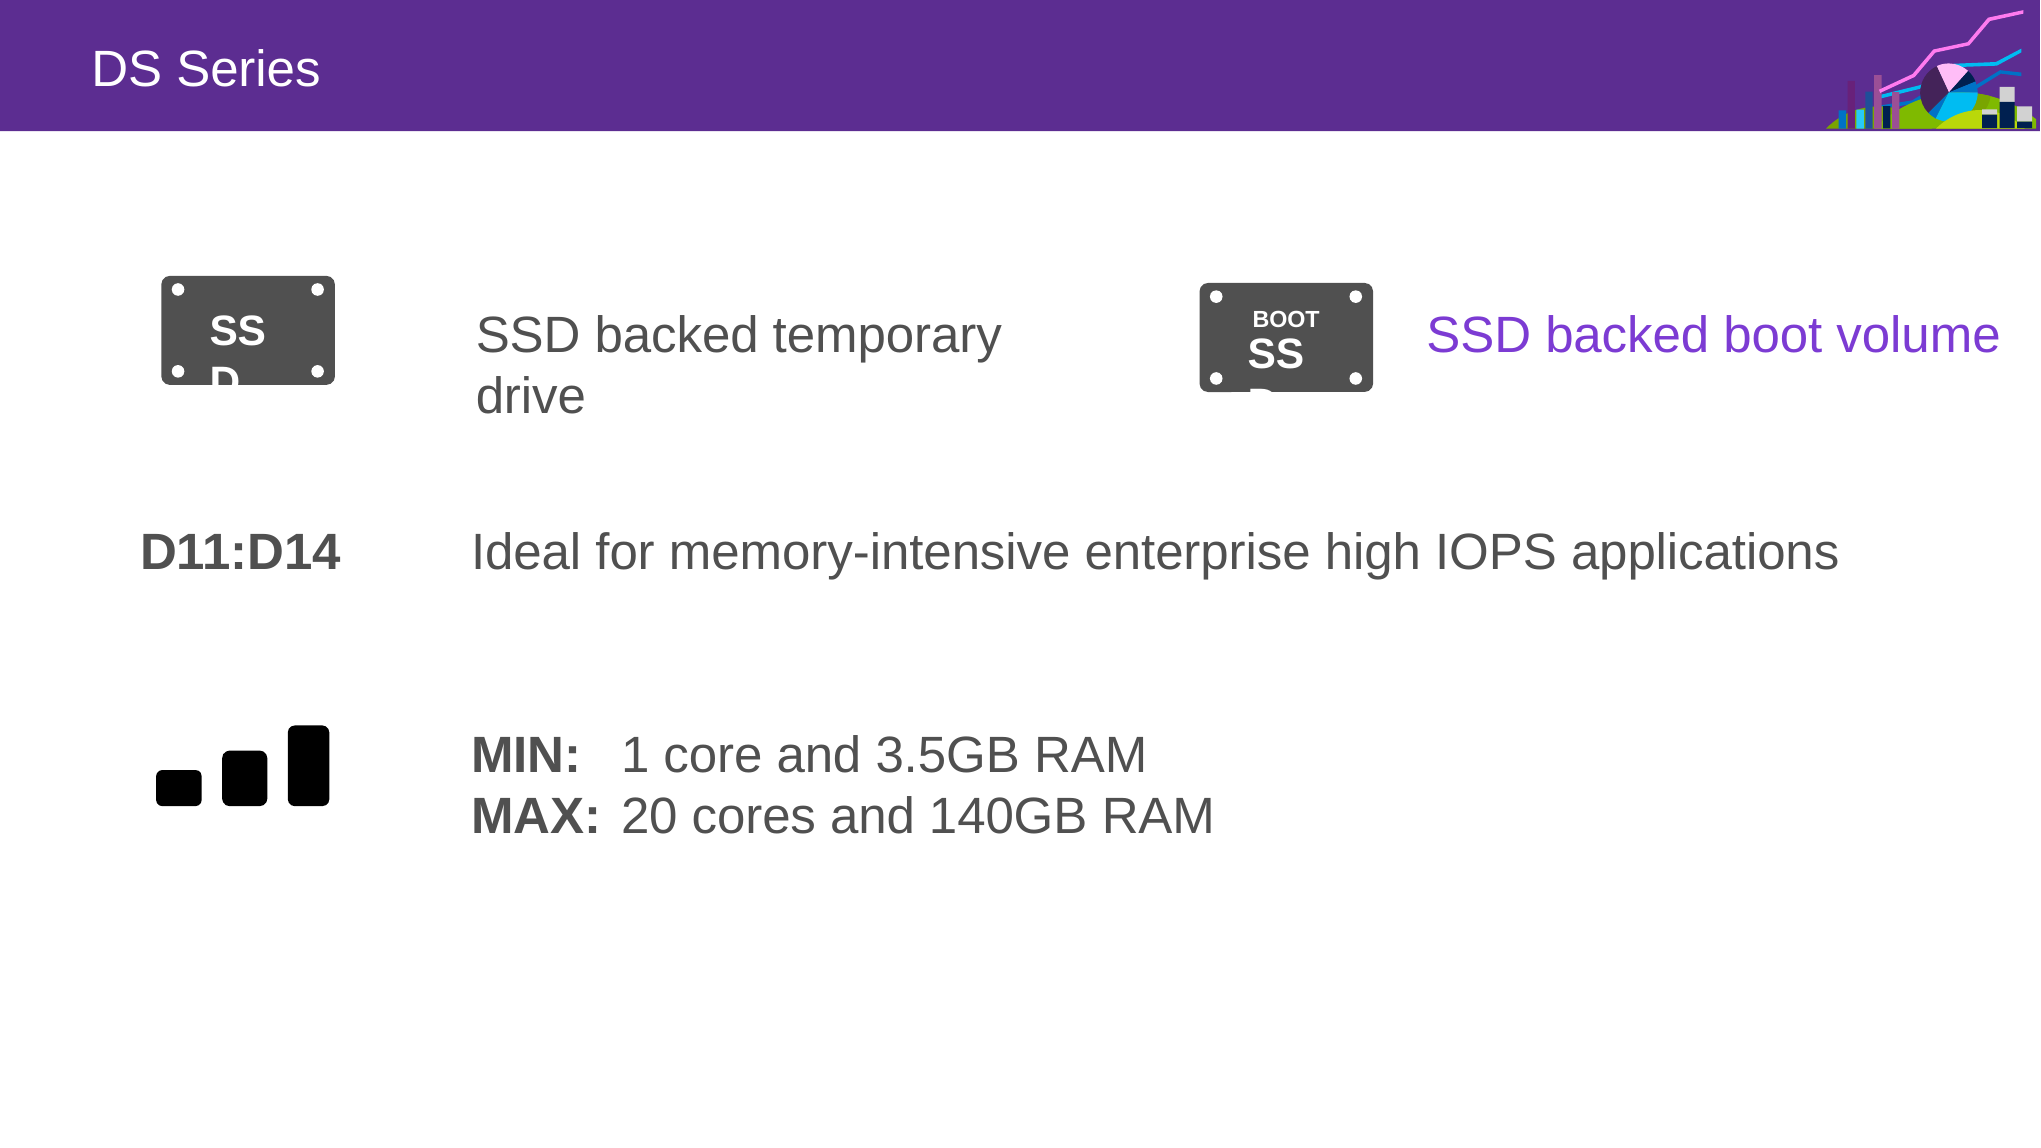

DS Series

SSD

SSD

SSD backed temporary drive
SSD backed boot volume
BOOT
D11:D14
Ideal for memory-intensive enterprise high IOPS applications
MIN:	1 core and 3.5GB RAM
MAX: 	20 cores and 140GB RAM